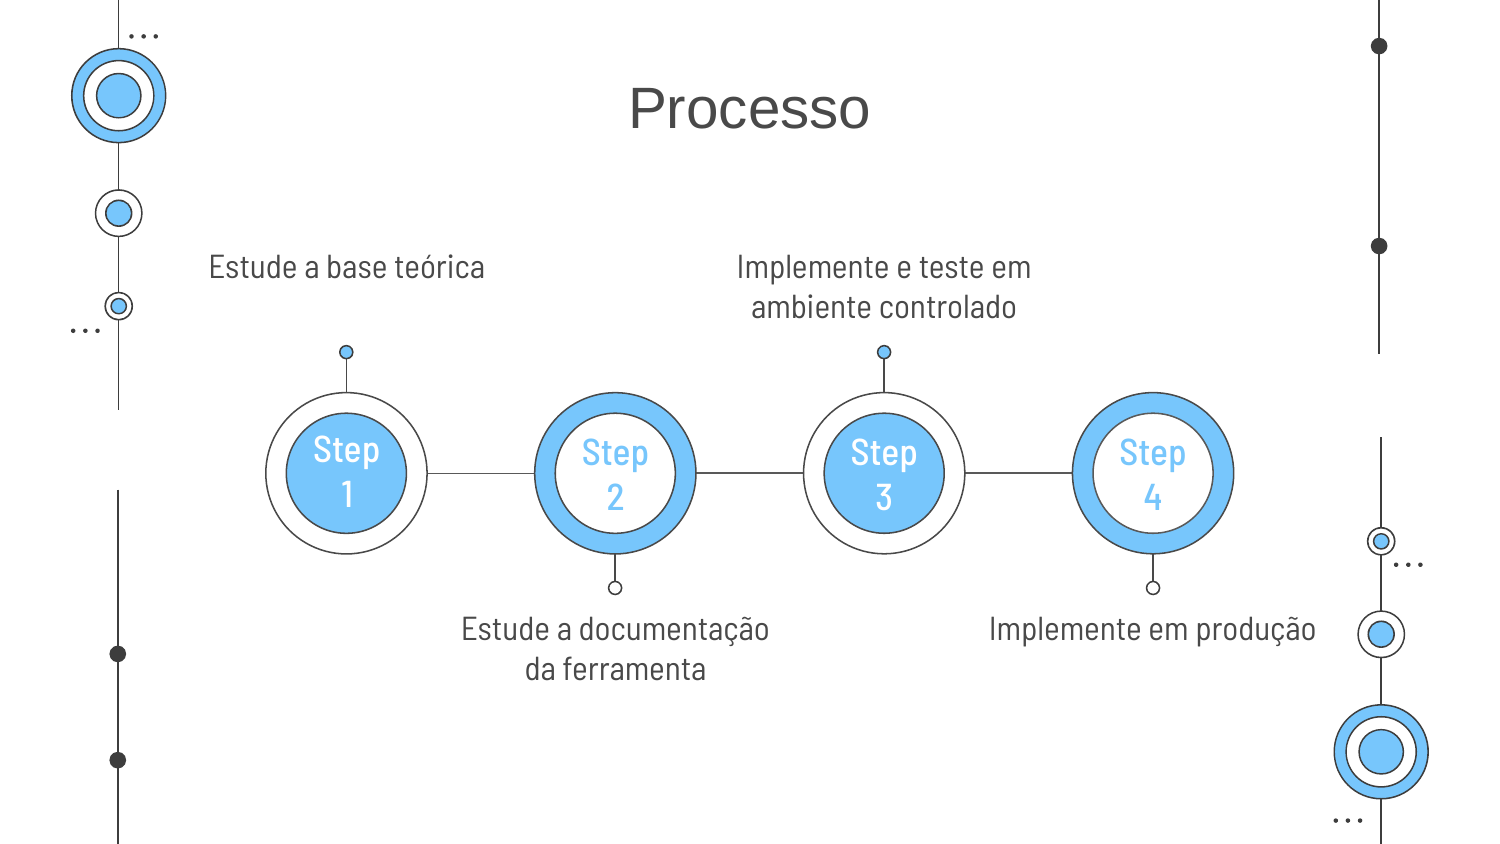

# Processo
Estude a base teórica
Implemente e teste em ambiente controlado

Step 1
Step 2
Step 3
Step 4
Estude a documentação da ferramenta
Implemente em produção